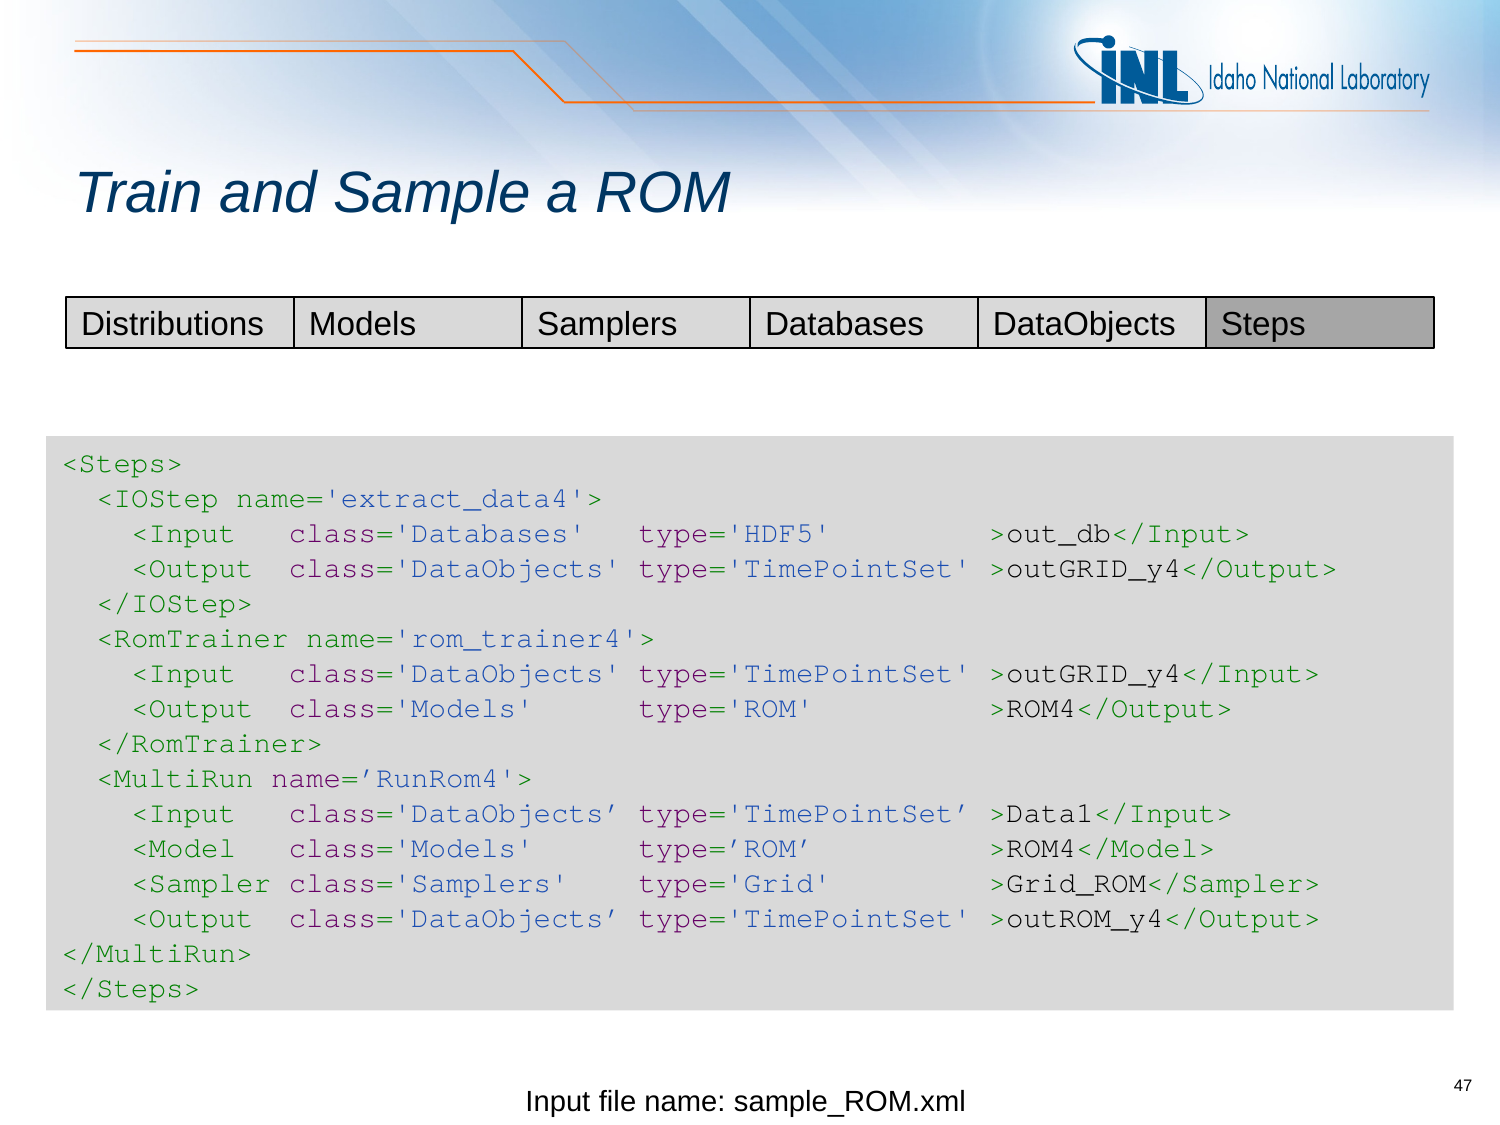

# Train and Sample a ROM
Steps
Distributions
Models
Samplers
Databases
DataObjects
<Steps>
  <IOStep name='extract_data4'>
    <Input   class='Databases'   type='HDF5'         >out_db</Input>
    <Output  class='DataObjects' type='TimePointSet' >outGRID_y4</Output>
  </IOStep>
  <RomTrainer name='rom_trainer4'>
    <Input   class='DataObjects' type='TimePointSet' >outGRID_y4</Input>
    <Output  class='Models'      type='ROM'          >ROM4</Output>
  </RomTrainer>
  <MultiRun name=’RunRom4'>
    <Input   class='DataObjects’ type='TimePointSet’ >Data1</Input>
    <Model   class='Models'      type=’ROM’          >ROM4</Model>
    <Sampler class='Samplers'    type='Grid'         >Grid_ROM</Sampler>
    <Output  class='DataObjects’ type='TimePointSet' >outROM_y4</Output>
</MultiRun>
</Steps>
Input file name: sample_ROM.xml
47